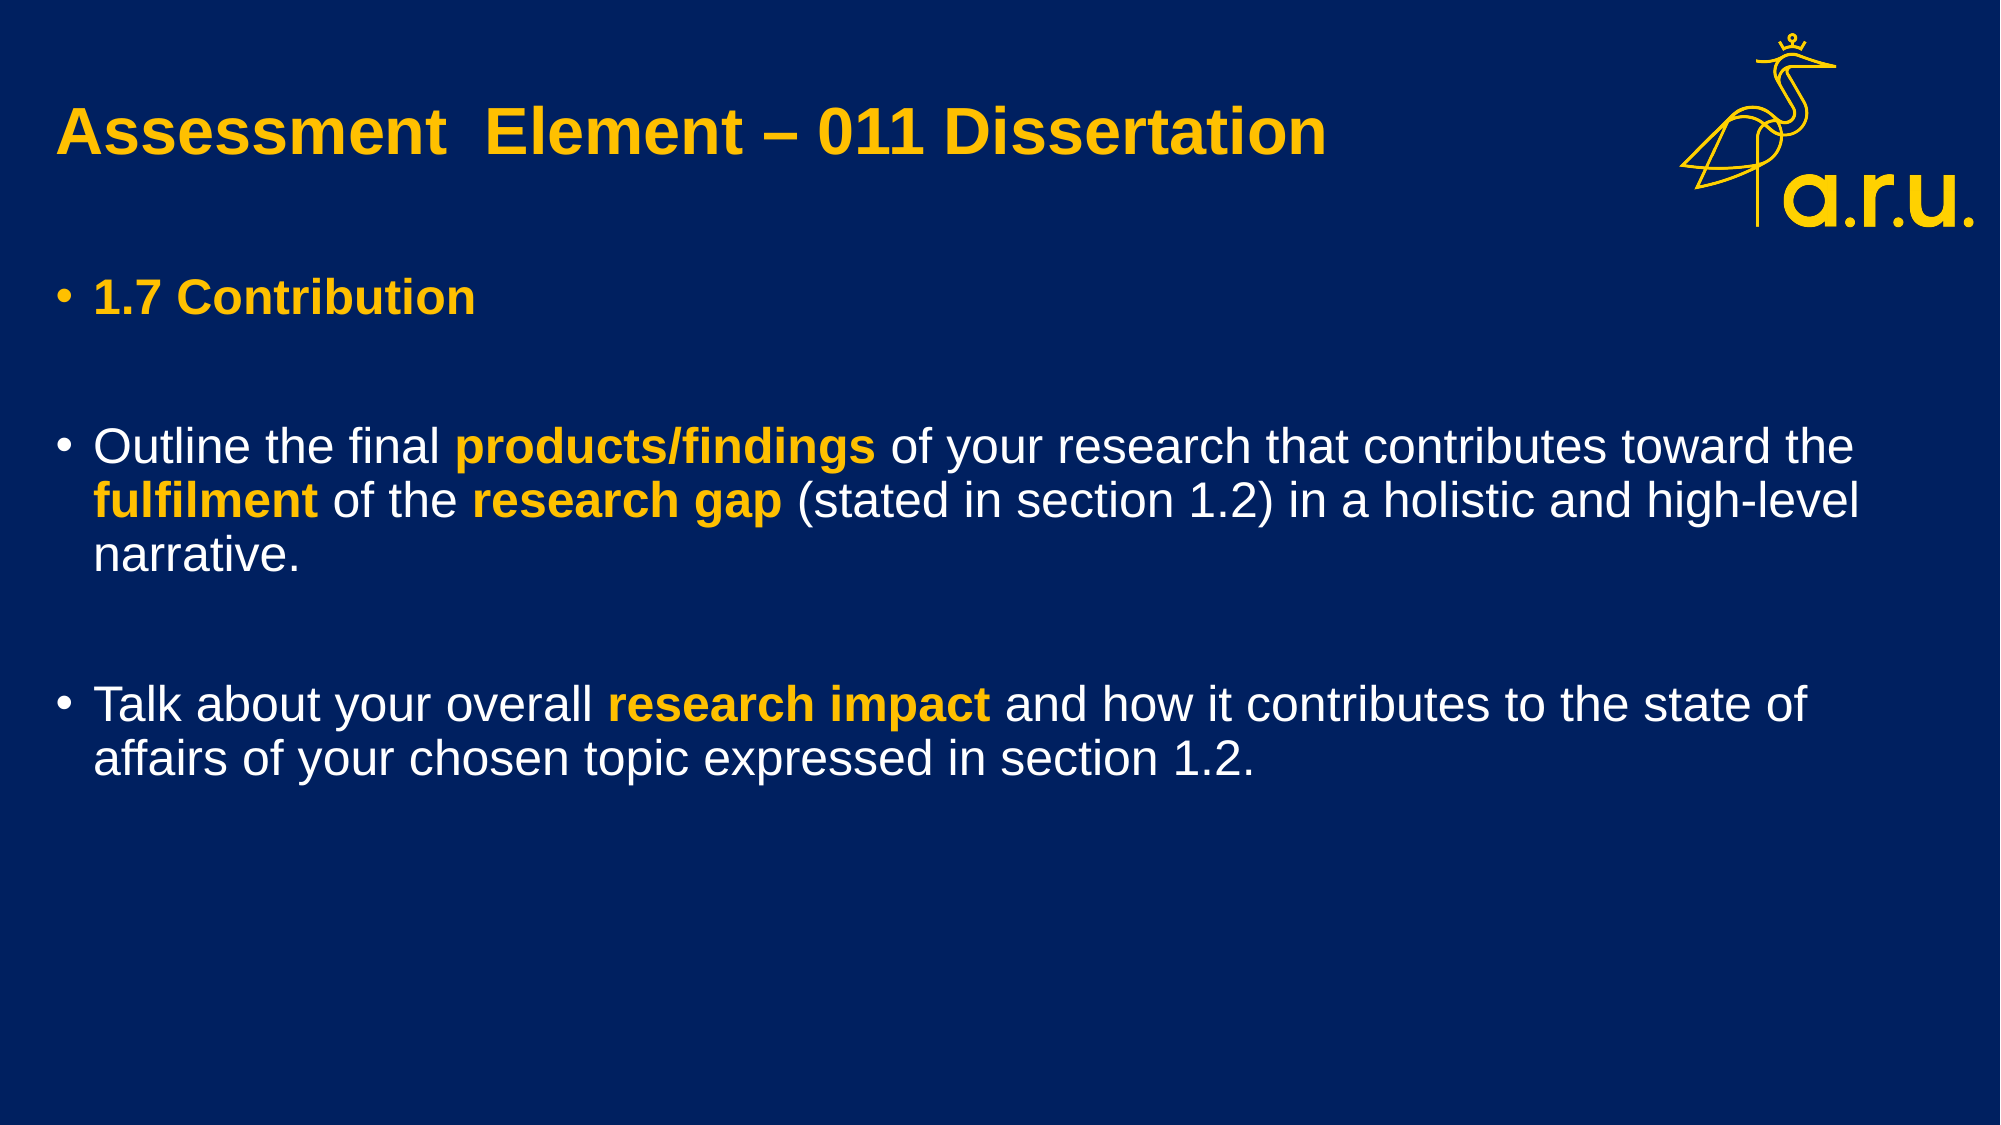

# Assessment  Element – 011 Dissertation
1.7 Contribution

Outline the final products/findings of your research that contributes toward the fulfilment of the research gap (stated in section 1.2) in a holistic and high-level narrative.

Talk about your overall research impact and how it contributes to the state of affairs of your chosen topic expressed in section 1.2.